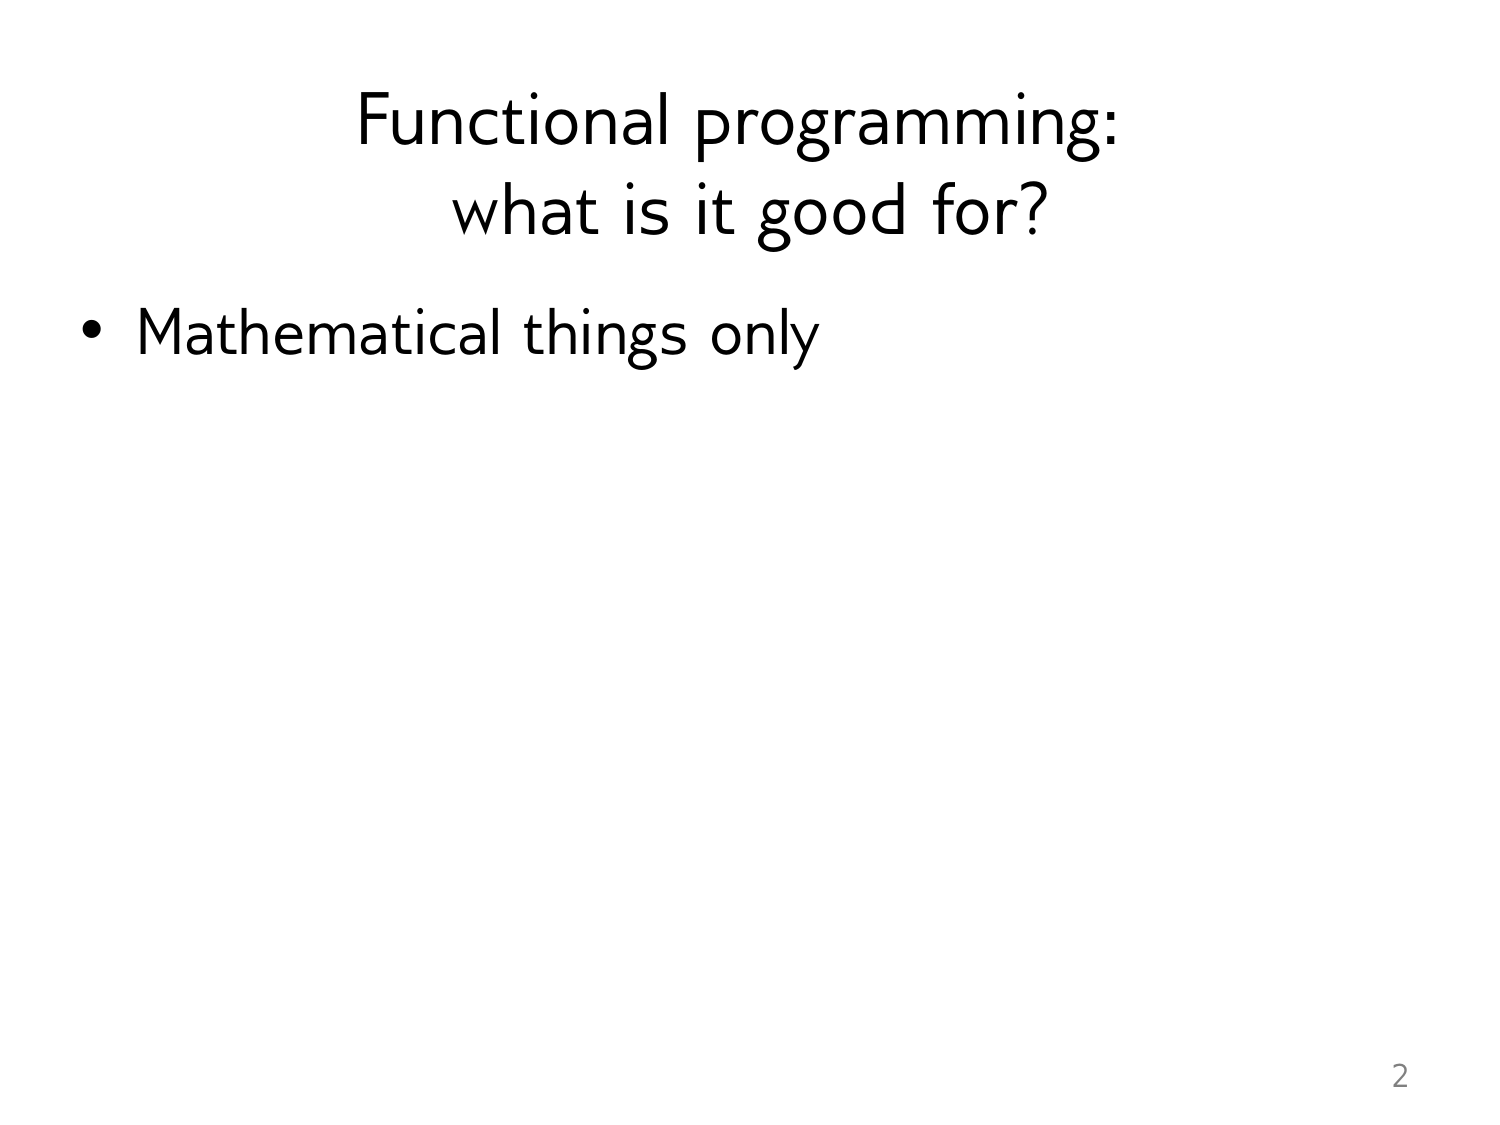

# Functional programming: what is it good for?
Mathematical things only